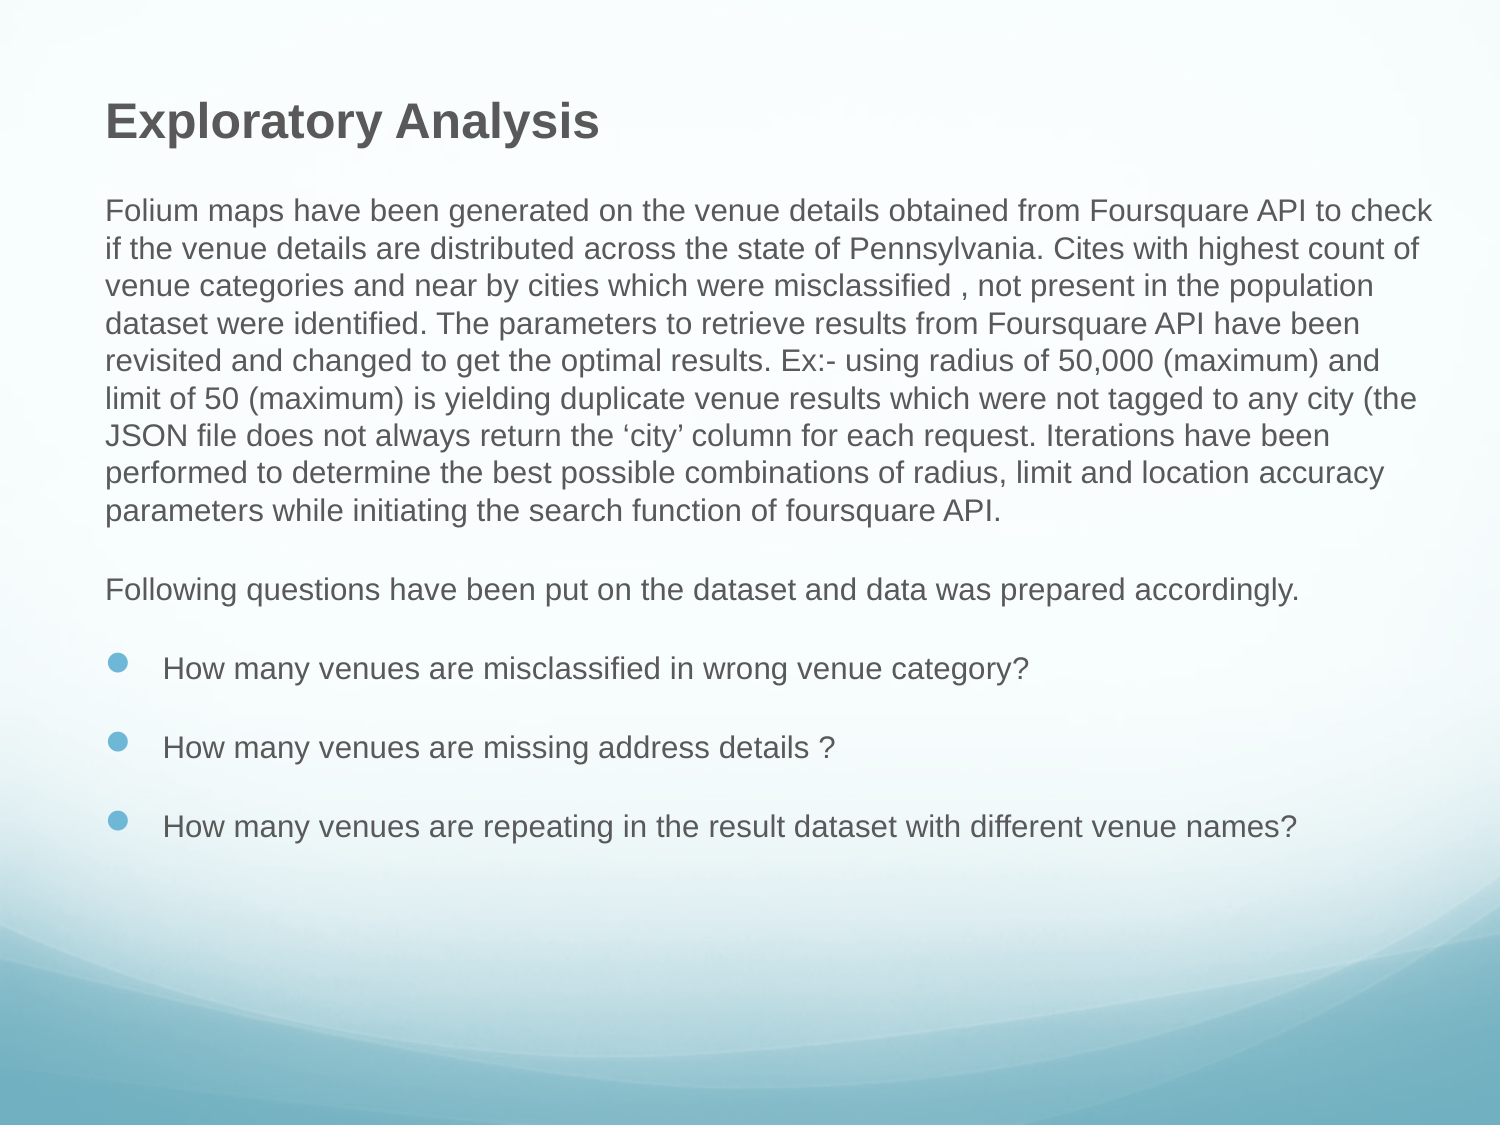

Exploratory Analysis
Folium maps have been generated on the venue details obtained from Foursquare API to check if the venue details are distributed across the state of Pennsylvania. Cites with highest count of venue categories and near by cities which were misclassified , not present in the population dataset were identified. The parameters to retrieve results from Foursquare API have been revisited and changed to get the optimal results. Ex:- using radius of 50,000 (maximum) and limit of 50 (maximum) is yielding duplicate venue results which were not tagged to any city (the JSON file does not always return the ‘city’ column for each request. Iterations have been performed to determine the best possible combinations of radius, limit and location accuracy parameters while initiating the search function of foursquare API.
Following questions have been put on the dataset and data was prepared accordingly.
How many venues are misclassified in wrong venue category?
How many venues are missing address details ?
How many venues are repeating in the result dataset with different venue names?